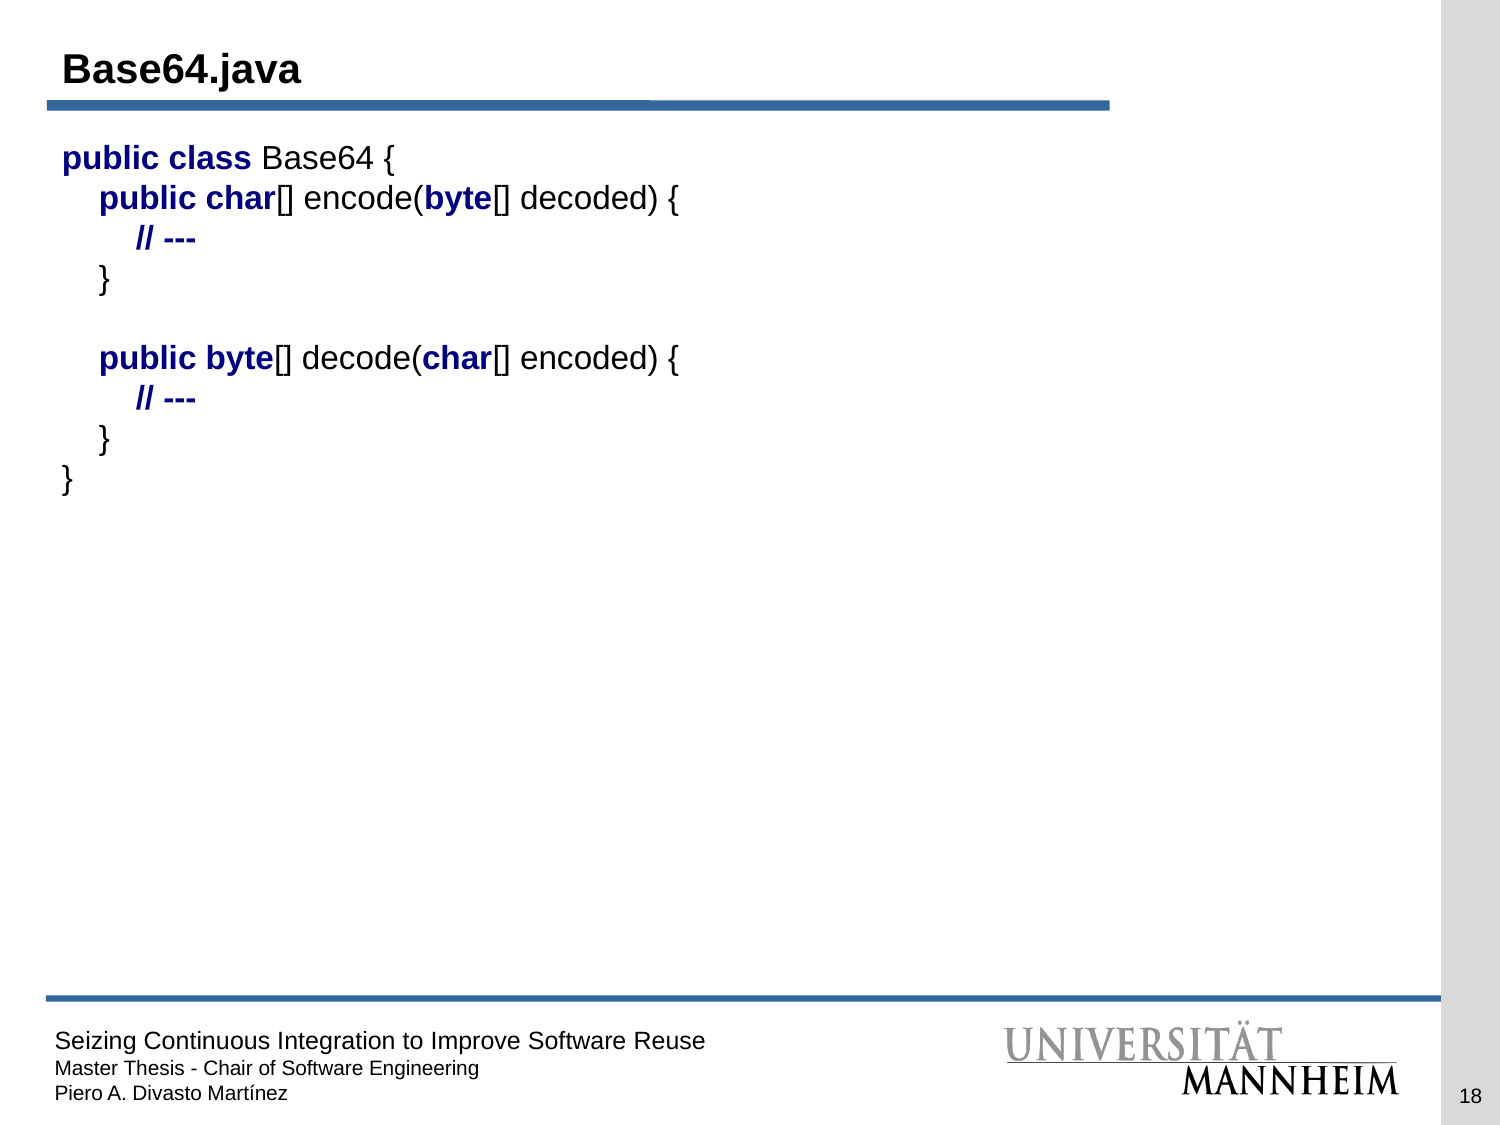

# Base64.java
public class Base64 {
    public char[] encode(byte[] decoded) {
        // ---
    }
    public byte[] decode(char[] encoded) {
        // ---
    }
}

18